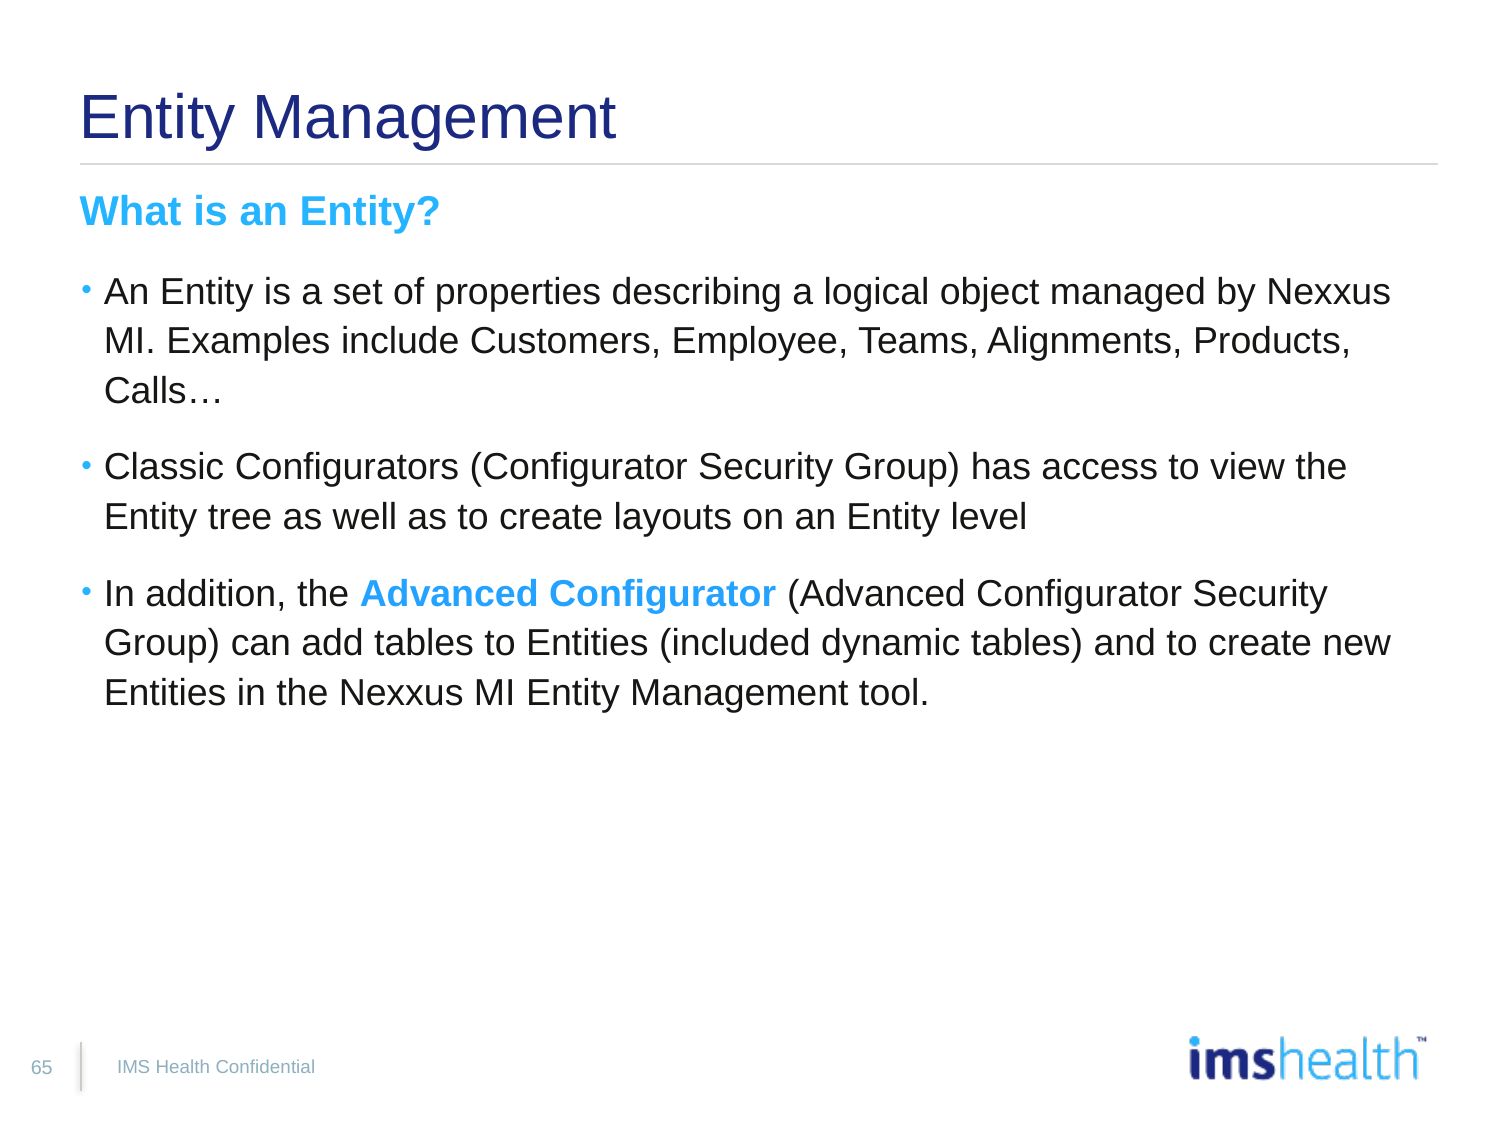

# Entity Management
What is an Entity?

An Entity is a set of properties describing a logical object managed by Nexxus MI. Examples include Customers, Employee, Teams, Alignments, Products, Calls…
Classic Configurators (Configurator Security Group) has access to view the Entity tree as well as to create layouts on an Entity level
In addition, the Advanced Configurator (Advanced Configurator Security Group) can add tables to Entities (included dynamic tables) and to create new Entities in the Nexxus MI Entity Management tool.

IMS Health Confidential